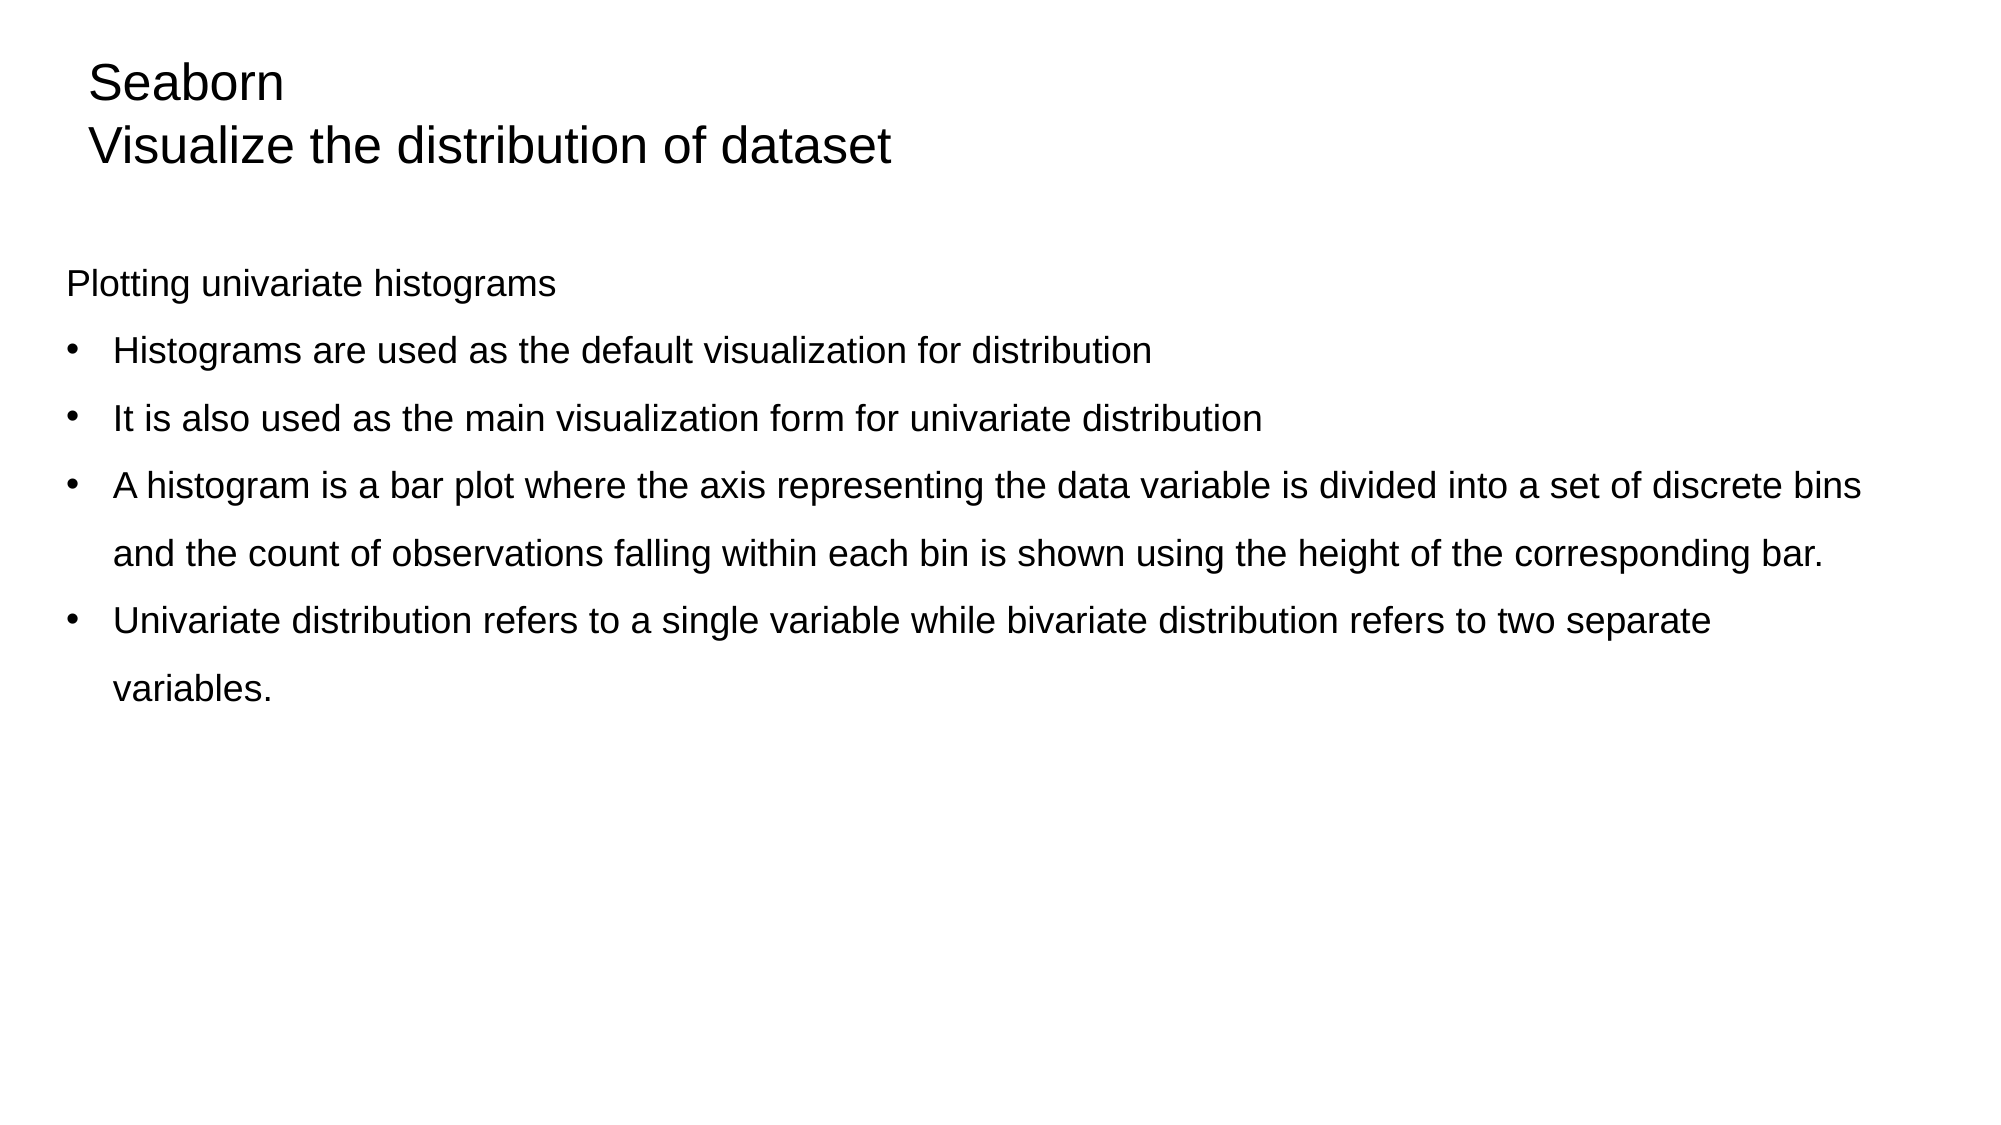

Seaborn
Visualize the distribution of dataset
Plotting univariate histograms
Histograms are used as the default visualization for distribution
It is also used as the main visualization form for univariate distribution
A histogram is a bar plot where the axis representing the data variable is divided into a set of discrete bins and the count of observations falling within each bin is shown using the height of the corresponding bar.
Univariate distribution refers to a single variable while bivariate distribution refers to two separate variables.